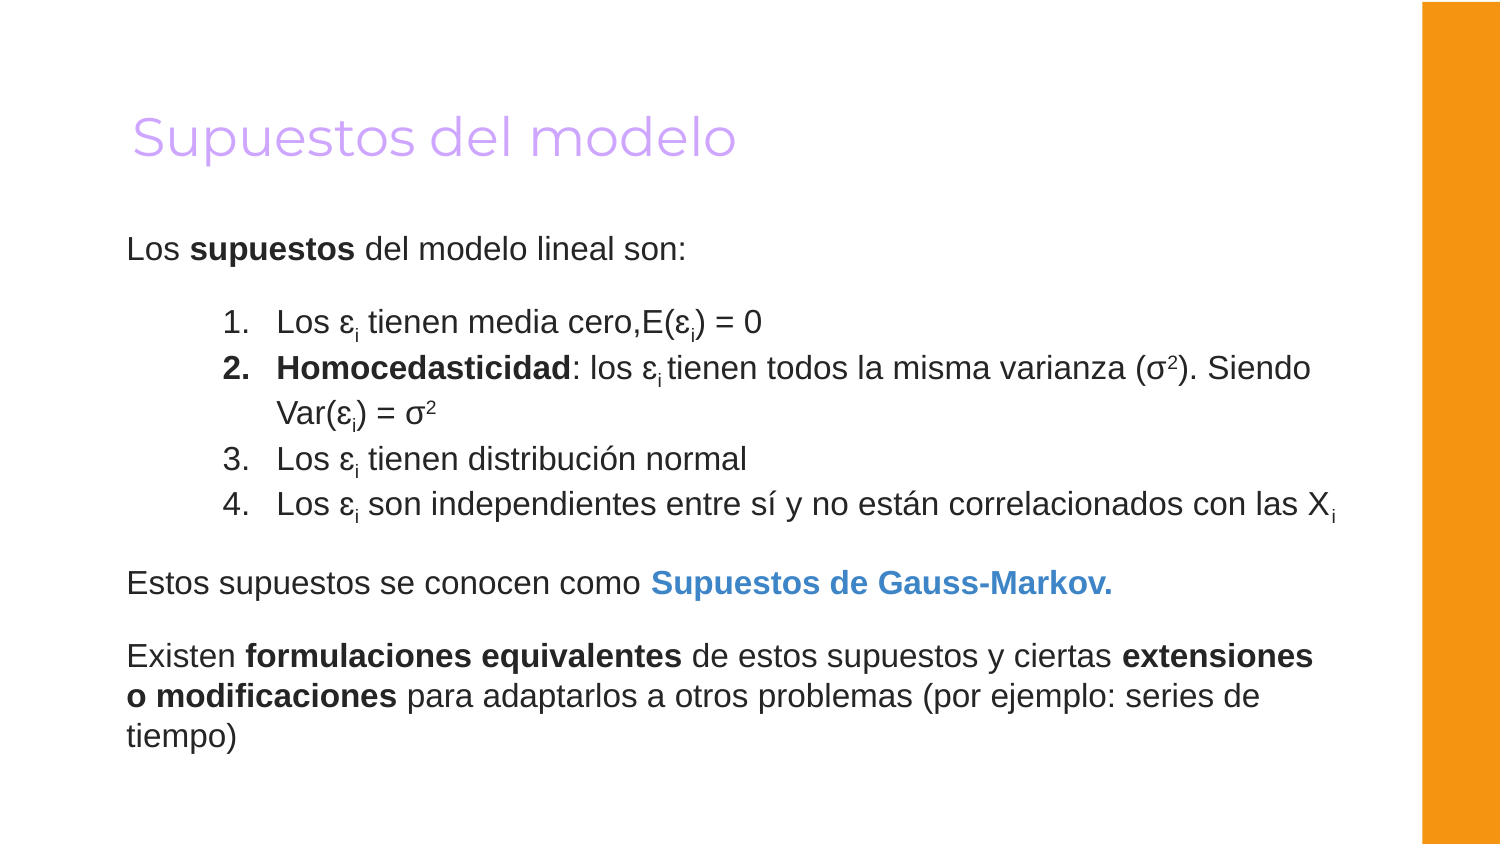

# Supuestos del modelo
Los supuestos del modelo lineal son:
Los ɛi tienen media cero,E(ɛi) = 0
Homocedasticidad: los ɛi tienen todos la misma varianza (σ2). Siendo Var(ɛi) = σ2
Los ɛi tienen distribución normal
Los ɛi son independientes entre sí y no están correlacionados con las Xi
Estos supuestos se conocen como Supuestos de Gauss-Markov.
Existen formulaciones equivalentes de estos supuestos y ciertas extensiones o modificaciones para adaptarlos a otros problemas (por ejemplo: series de tiempo)